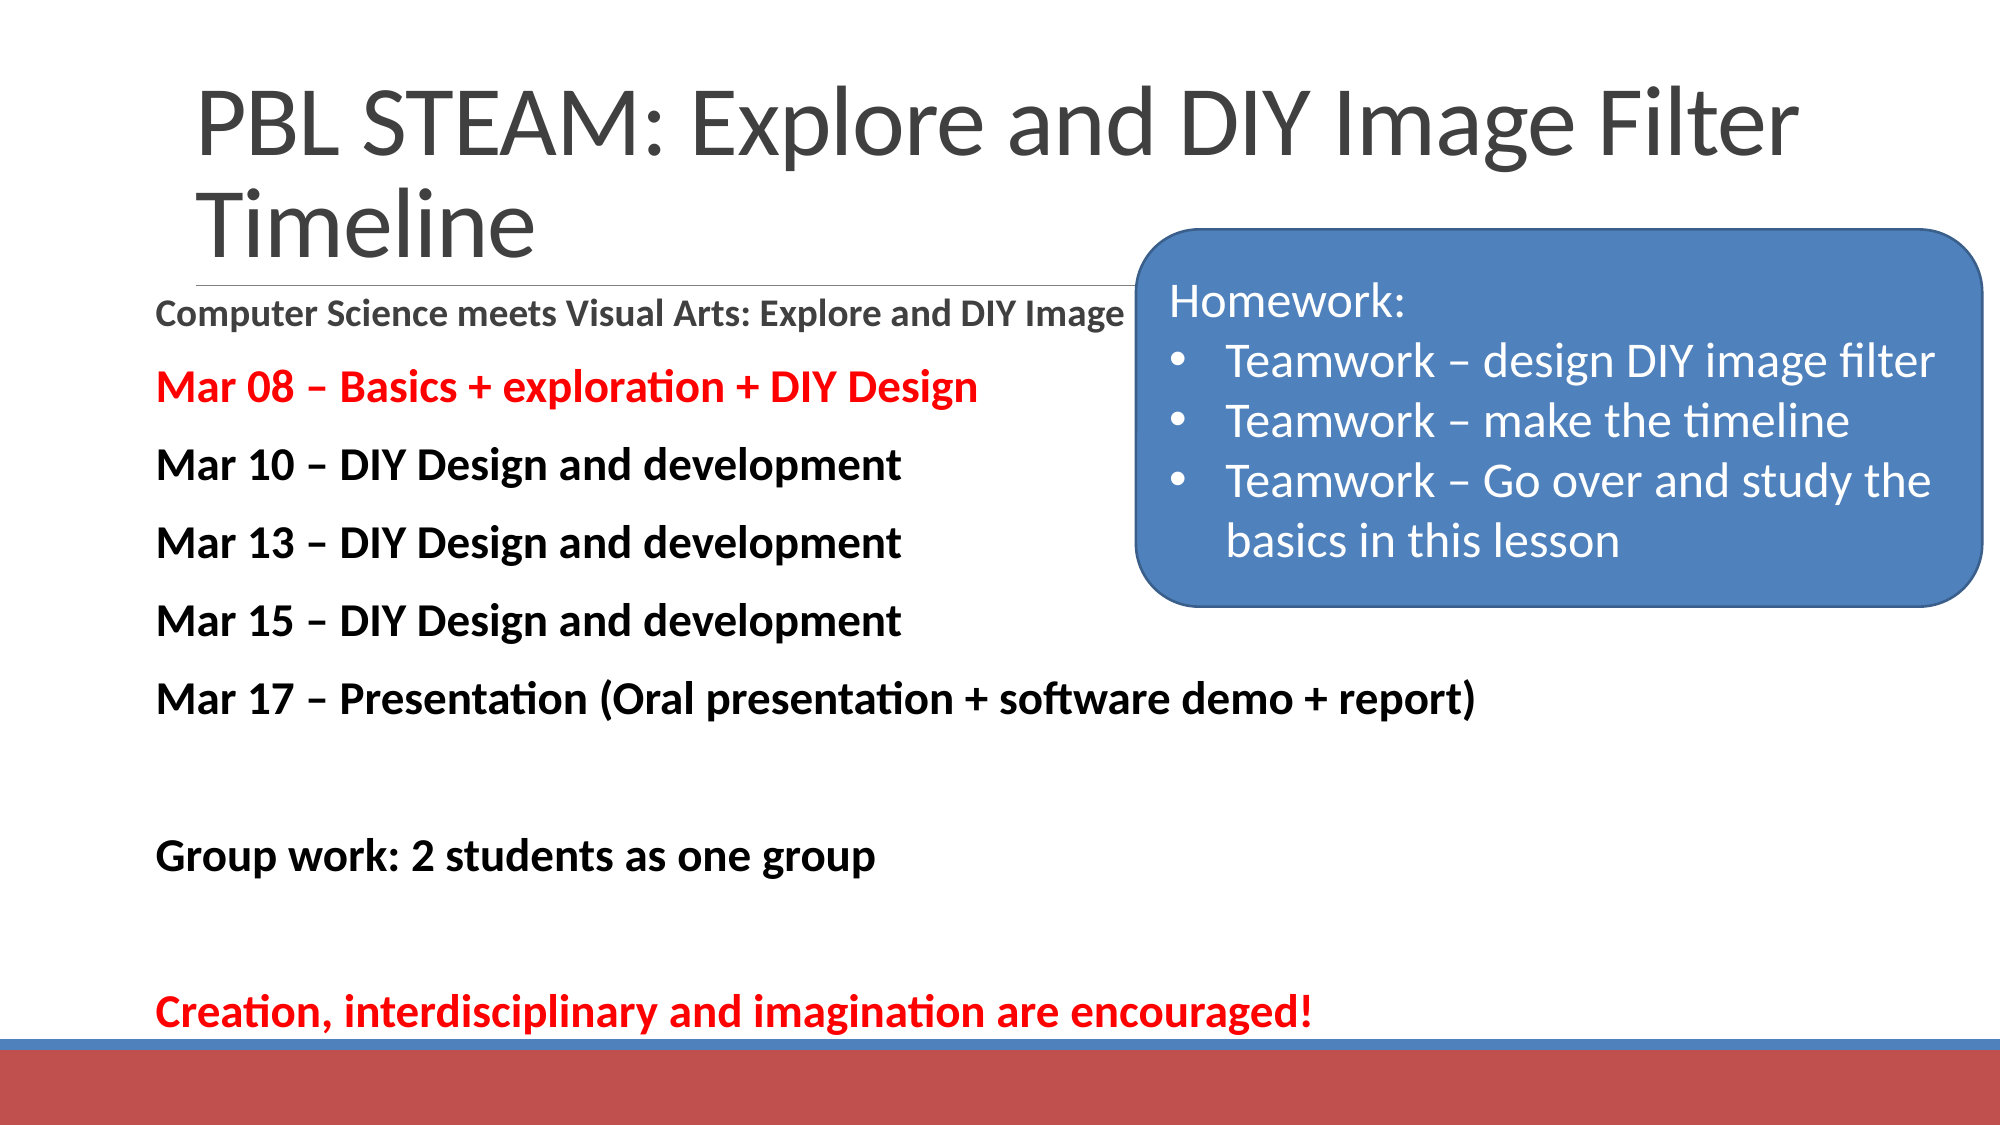

# PBL STEAM: Explore and DIY Image Filter Timeline
Homework:
Teamwork – design DIY image filter
Teamwork – make the timeline
Teamwork – Go over and study the basics in this lesson
Computer Science meets Visual Arts: Explore and DIY Image Filter
Mar 08 – Basics + exploration + DIY Design
Mar 10 – DIY Design and development
Mar 13 – DIY Design and development
Mar 15 – DIY Design and development
Mar 17 – Presentation (Oral presentation + software demo + report)

Group work: 2 students as one group

Creation, interdisciplinary and imagination are encouraged!